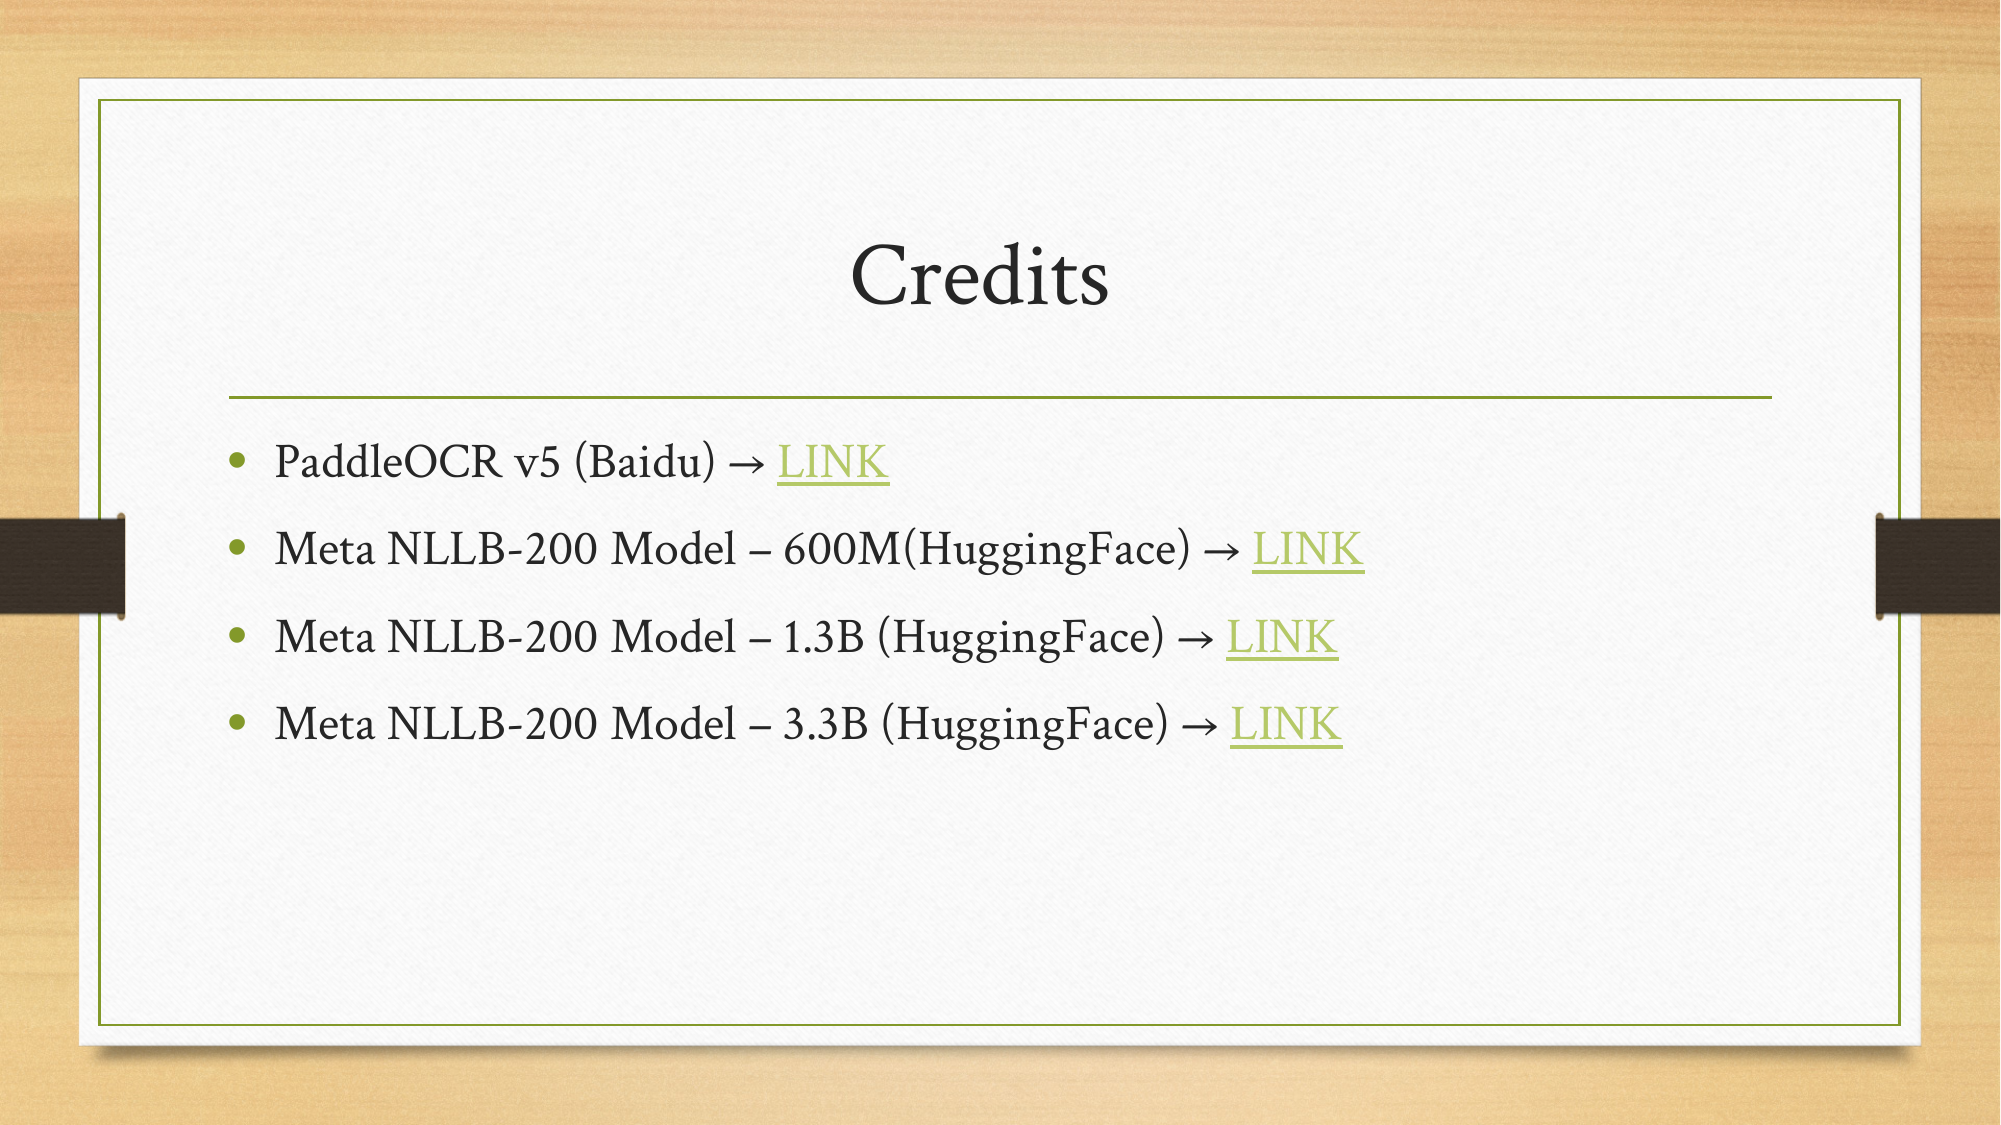

# Credits
PaddleOCR v5 (Baidu) → LINK
Meta NLLB-200 Model – 600M(HuggingFace) → LINK
Meta NLLB-200 Model – 1.3B (HuggingFace) → LINK
Meta NLLB-200 Model – 3.3B (HuggingFace) → LINK